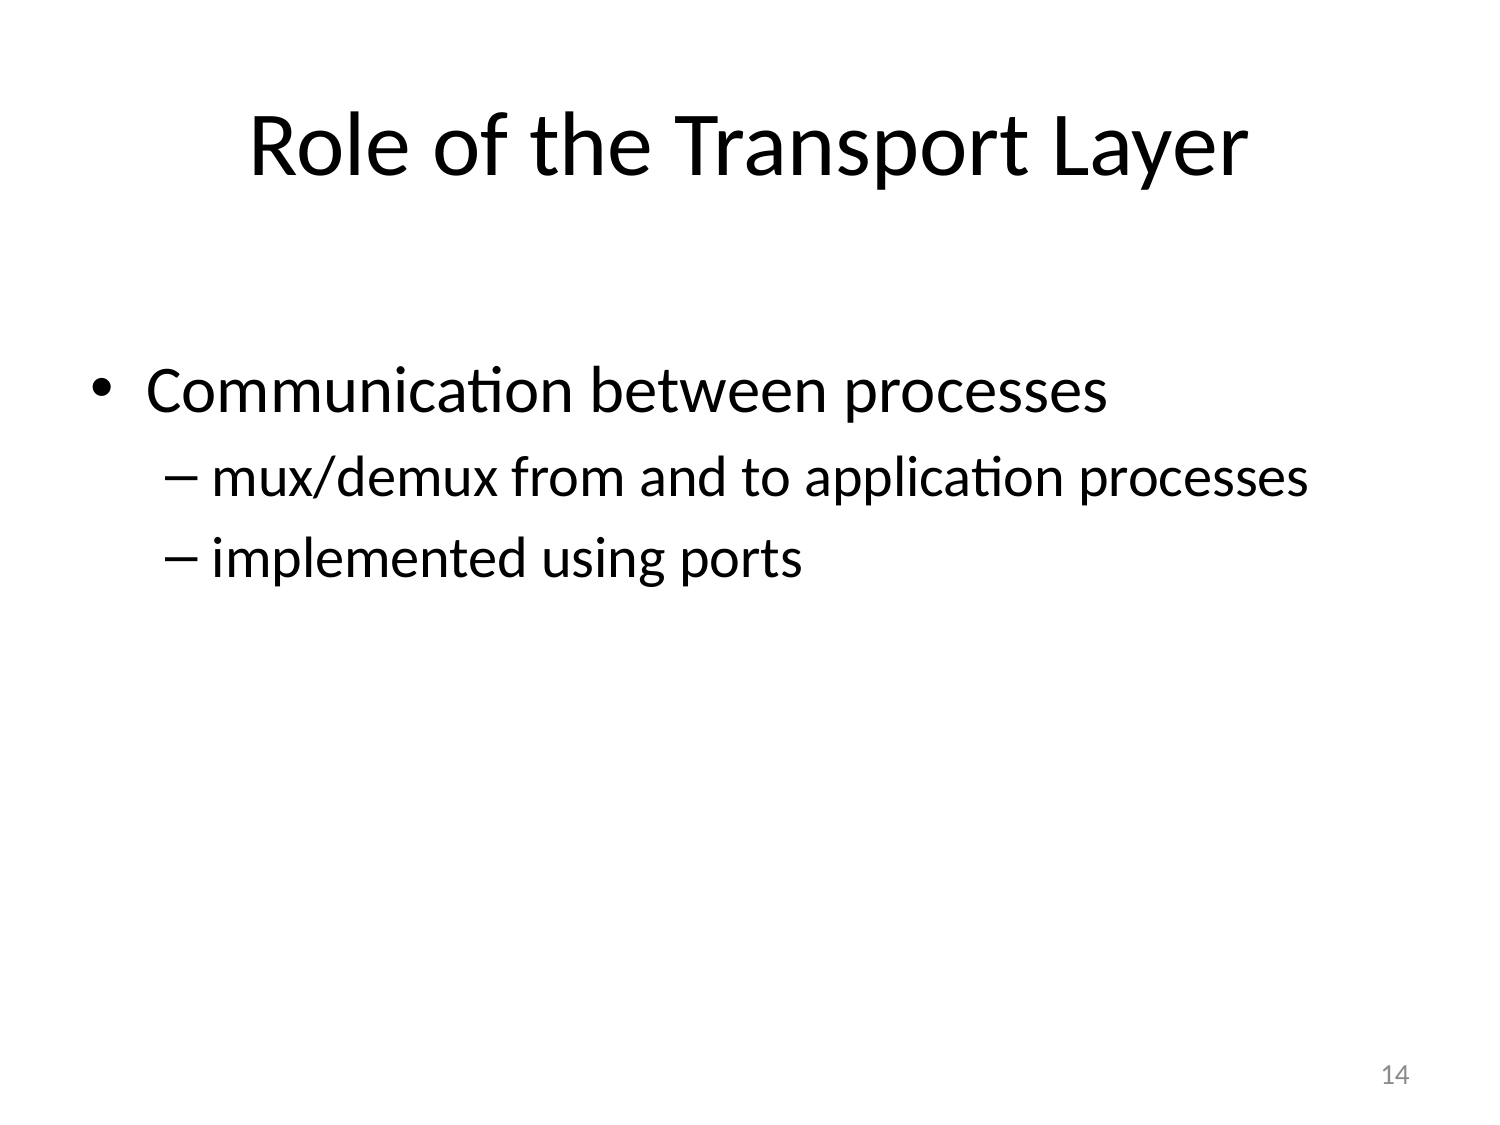

# Role of the Transport Layer
Communication between processes
mux/demux from and to application processes
implemented using ports
14